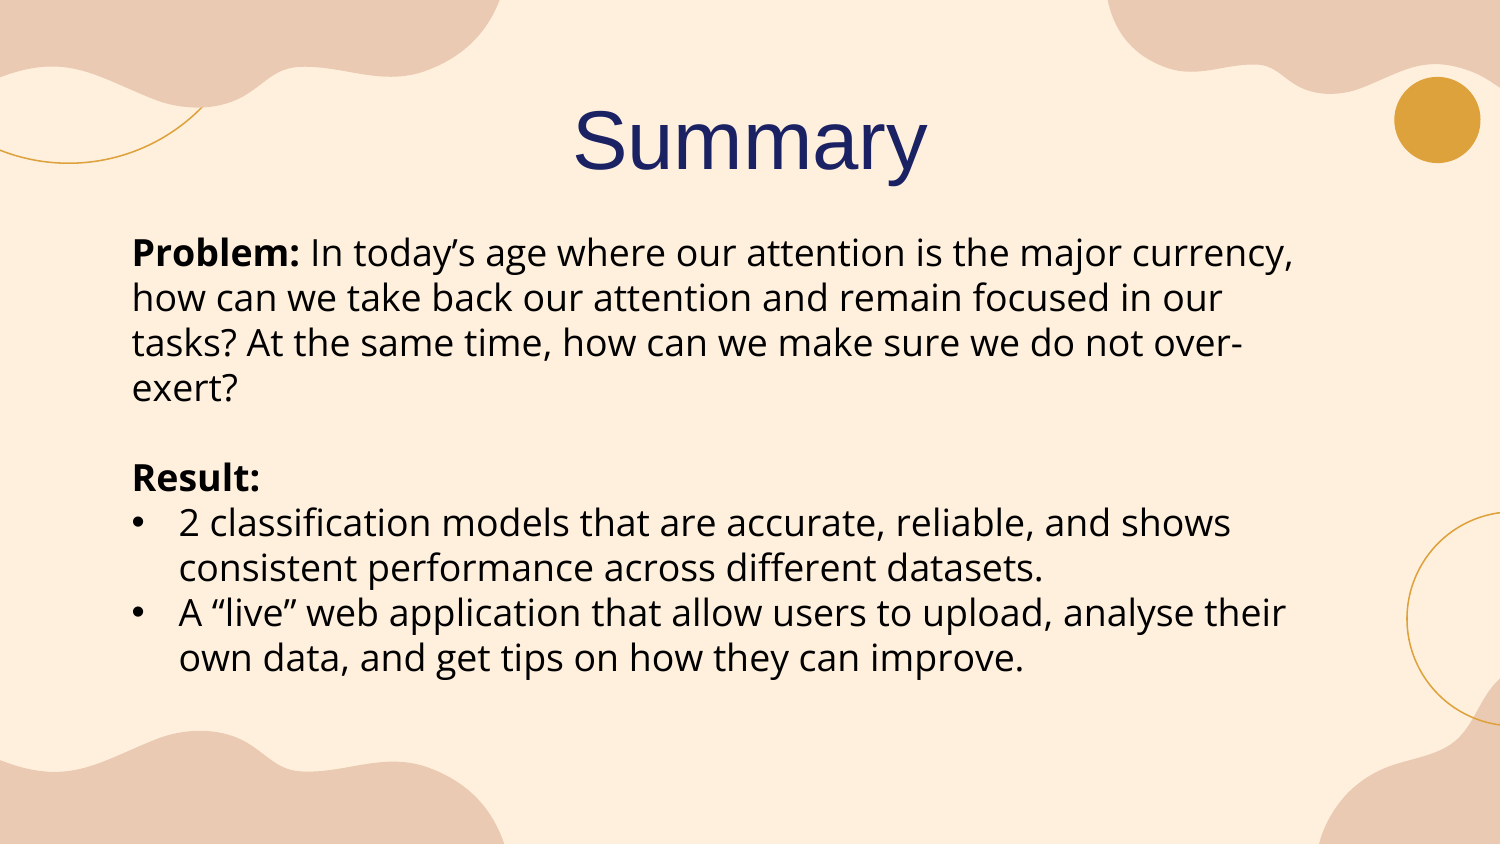

# Summary
Problem: In today’s age where our attention is the major currency, how can we take back our attention and remain focused in our tasks? At the same time, how can we make sure we do not over-exert?

Result:
2 classification models that are accurate, reliable, and shows consistent performance across different datasets.
A “live” web application that allow users to upload, analyse their own data, and get tips on how they can improve.